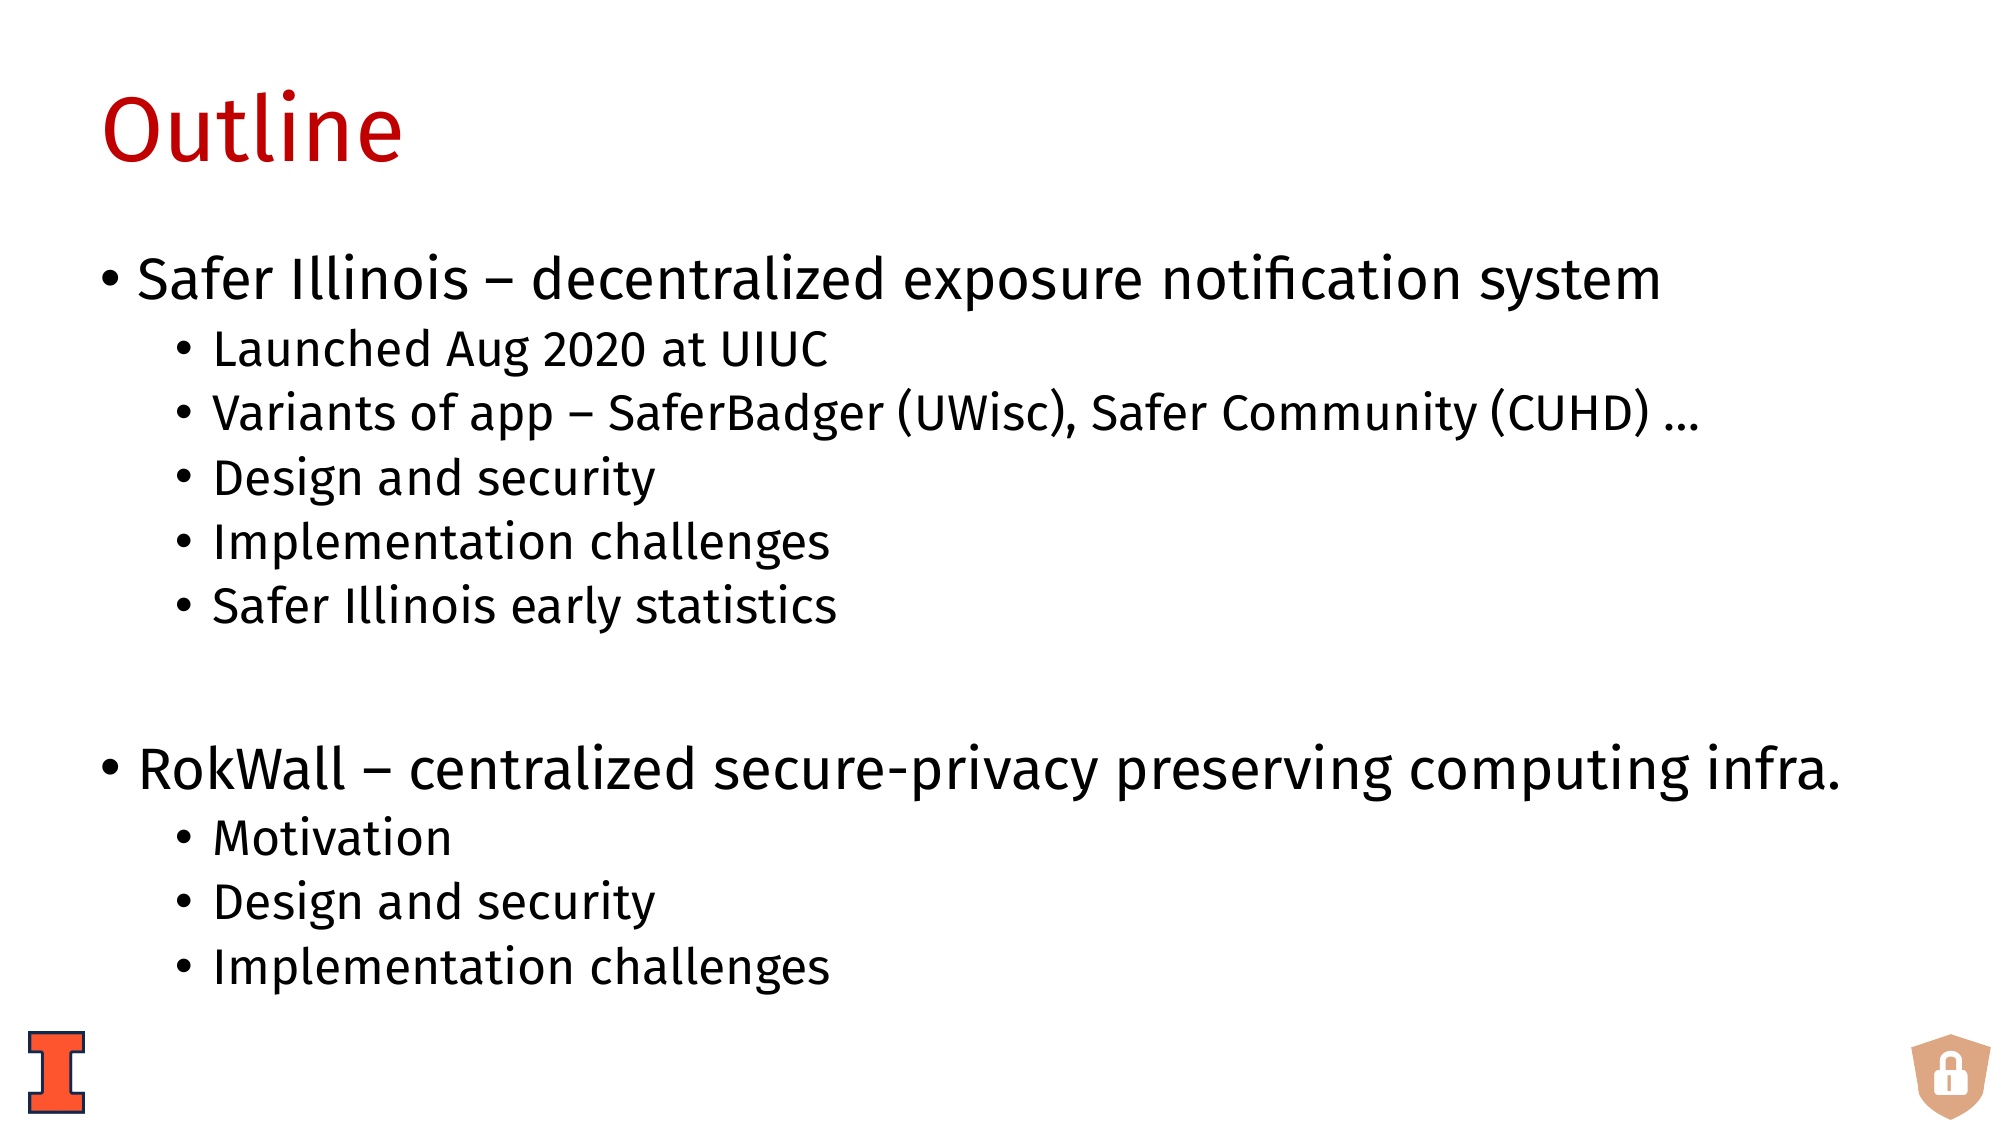

# Outline
Safer Illinois – decentralized exposure notification system
Launched Aug 2020 at UIUC
Variants of app – SaferBadger (UWisc), Safer Community (CUHD) …
Design and security
Implementation challenges
Safer Illinois early statistics

RokWall – centralized secure-privacy preserving computing infra.
Motivation
Design and security
Implementation challenges